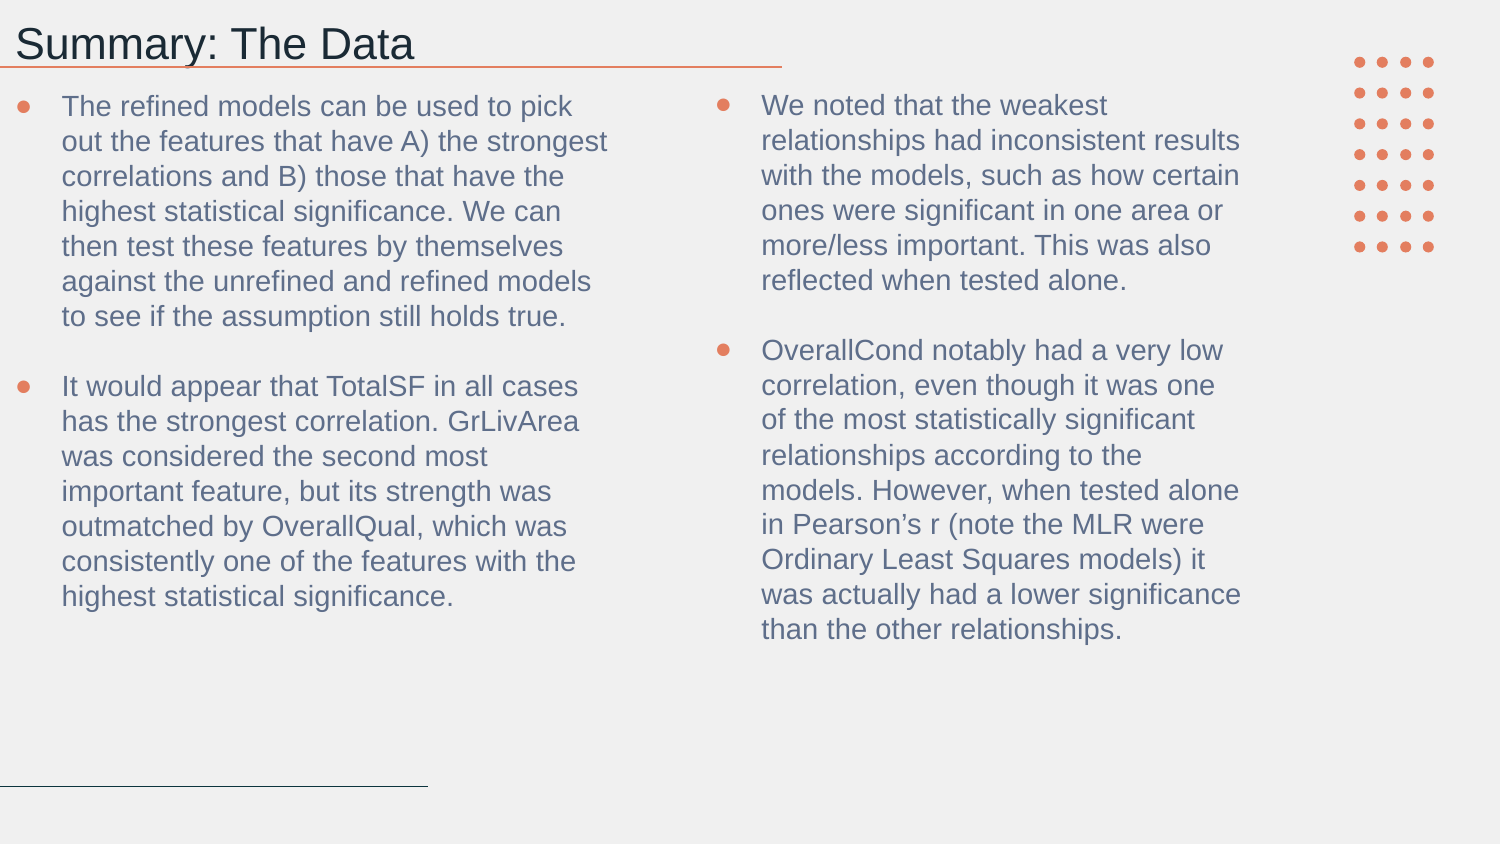

# Summary: The Data
We noted that the weakest relationships had inconsistent results with the models, such as how certain ones were significant in one area or more/less important. This was also reflected when tested alone.

OverallCond notably had a very low correlation, even though it was one of the most statistically significant relationships according to the models. However, when tested alone in Pearson’s r (note the MLR were Ordinary Least Squares models) it was actually had a lower significance than the other relationships.

The refined models can be used to pick out the features that have A) the strongest correlations and B) those that have the highest statistical significance. We can then test these features by themselves against the unrefined and refined models to see if the assumption still holds true.

It would appear that TotalSF in all cases has the strongest correlation. GrLivArea was considered the second most important feature, but its strength was outmatched by OverallQual, which was consistently one of the features with the highest statistical significance.